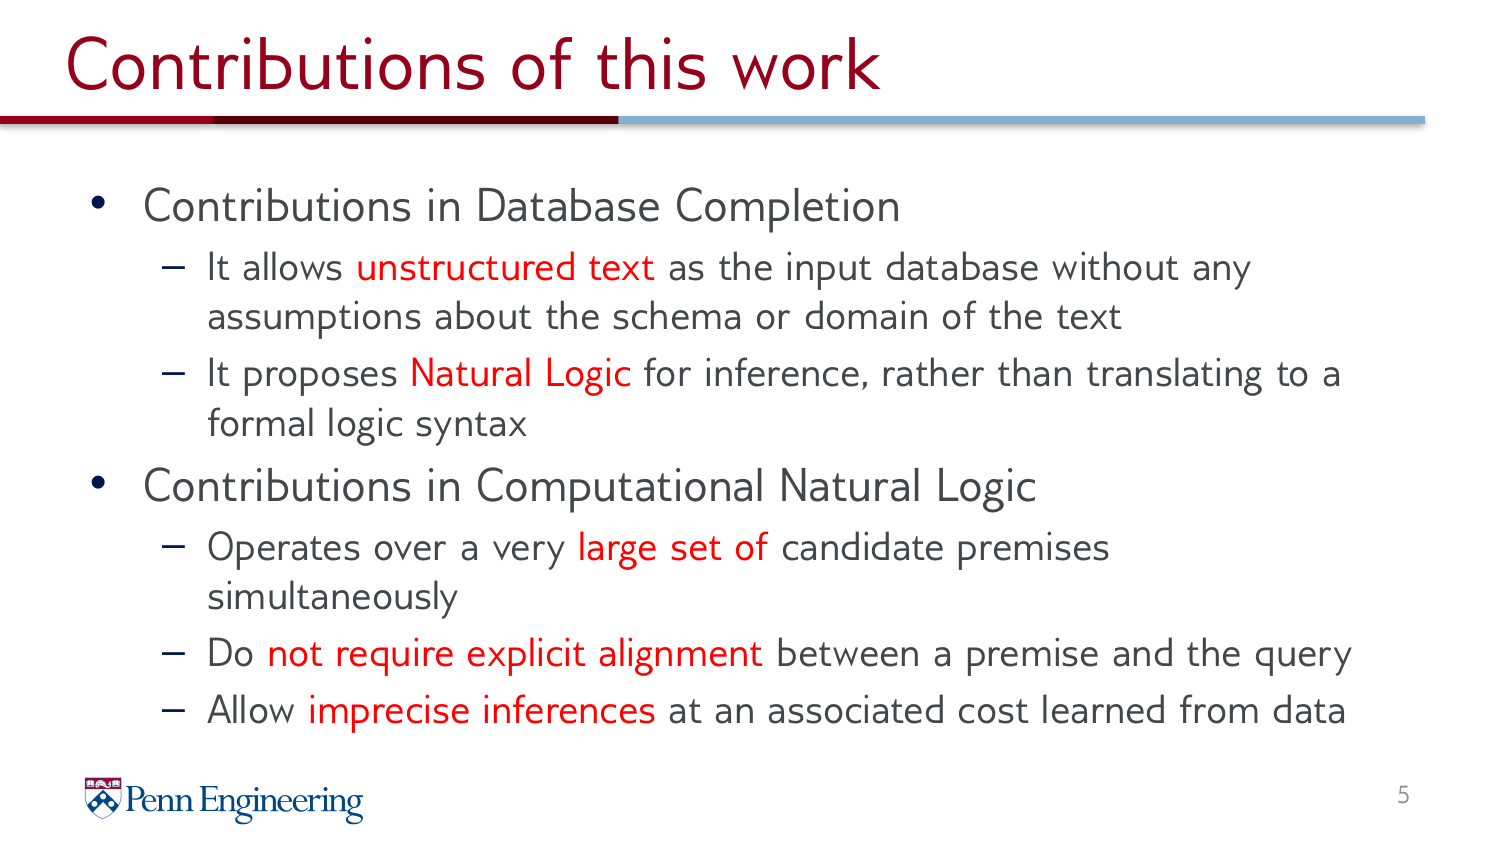

# Contributions of this work
Contributions in Database Completion
It allows unstructured text as the input database without any assumptions about the schema or domain of the text
It proposes Natural Logic for inference, rather than translating to a formal logic syntax
Contributions in Computational Natural Logic
Operates over a very large set of candidate premises simultaneously
Do not require explicit alignment between a premise and the query
Allow imprecise inferences at an associated cost learned from data
5